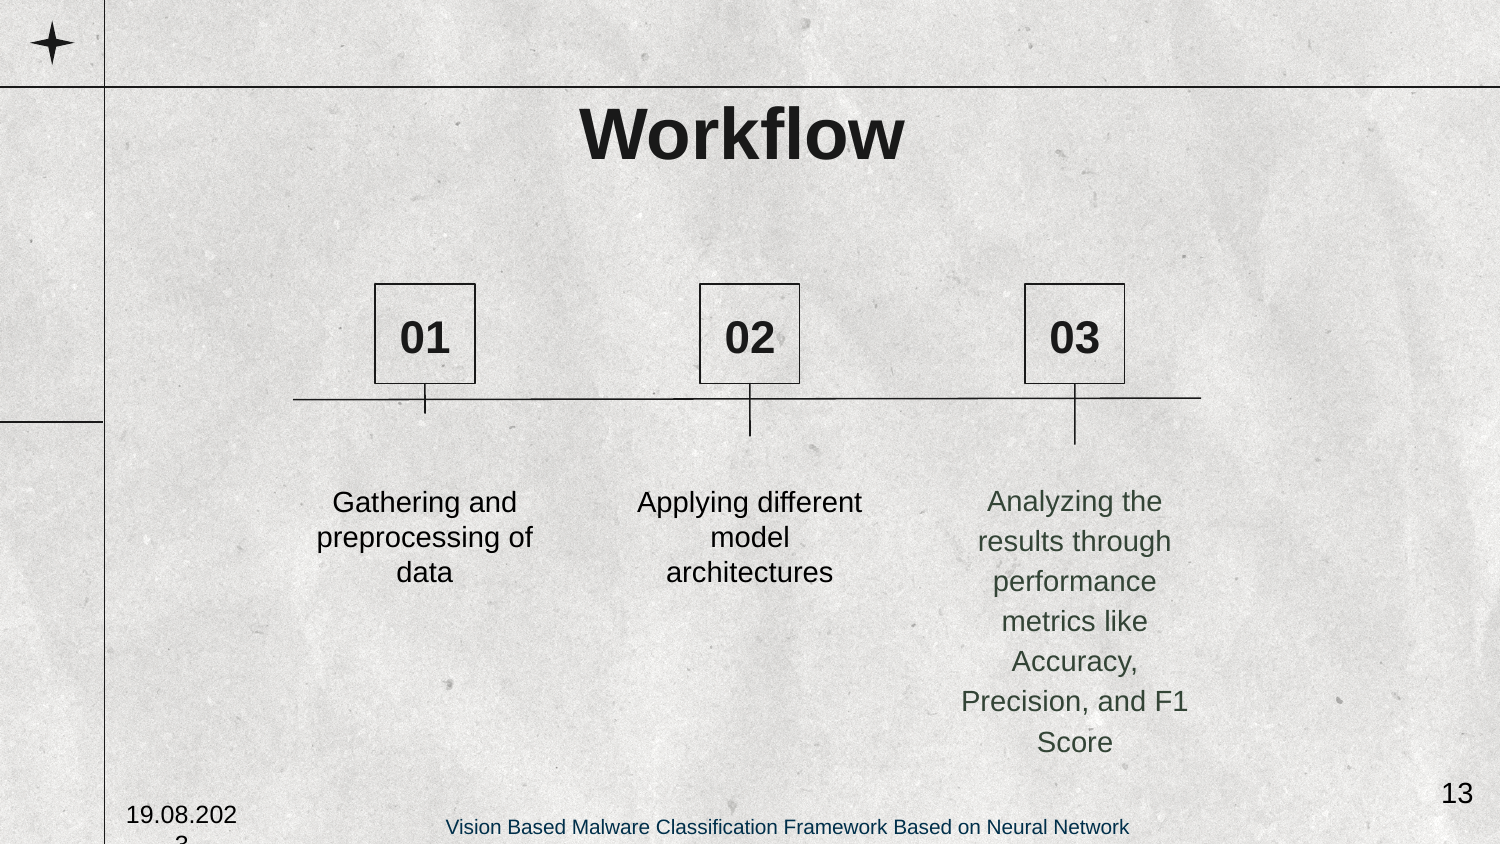

# Workflow

01
02
03
Gathering and preprocessing of data
Applying different model architectures
Analyzing the results through performance metrics like Accuracy, Precision, and F1 Score

13
Vision Based Malware Classification Framework Based on Neural Network
19.08.2023